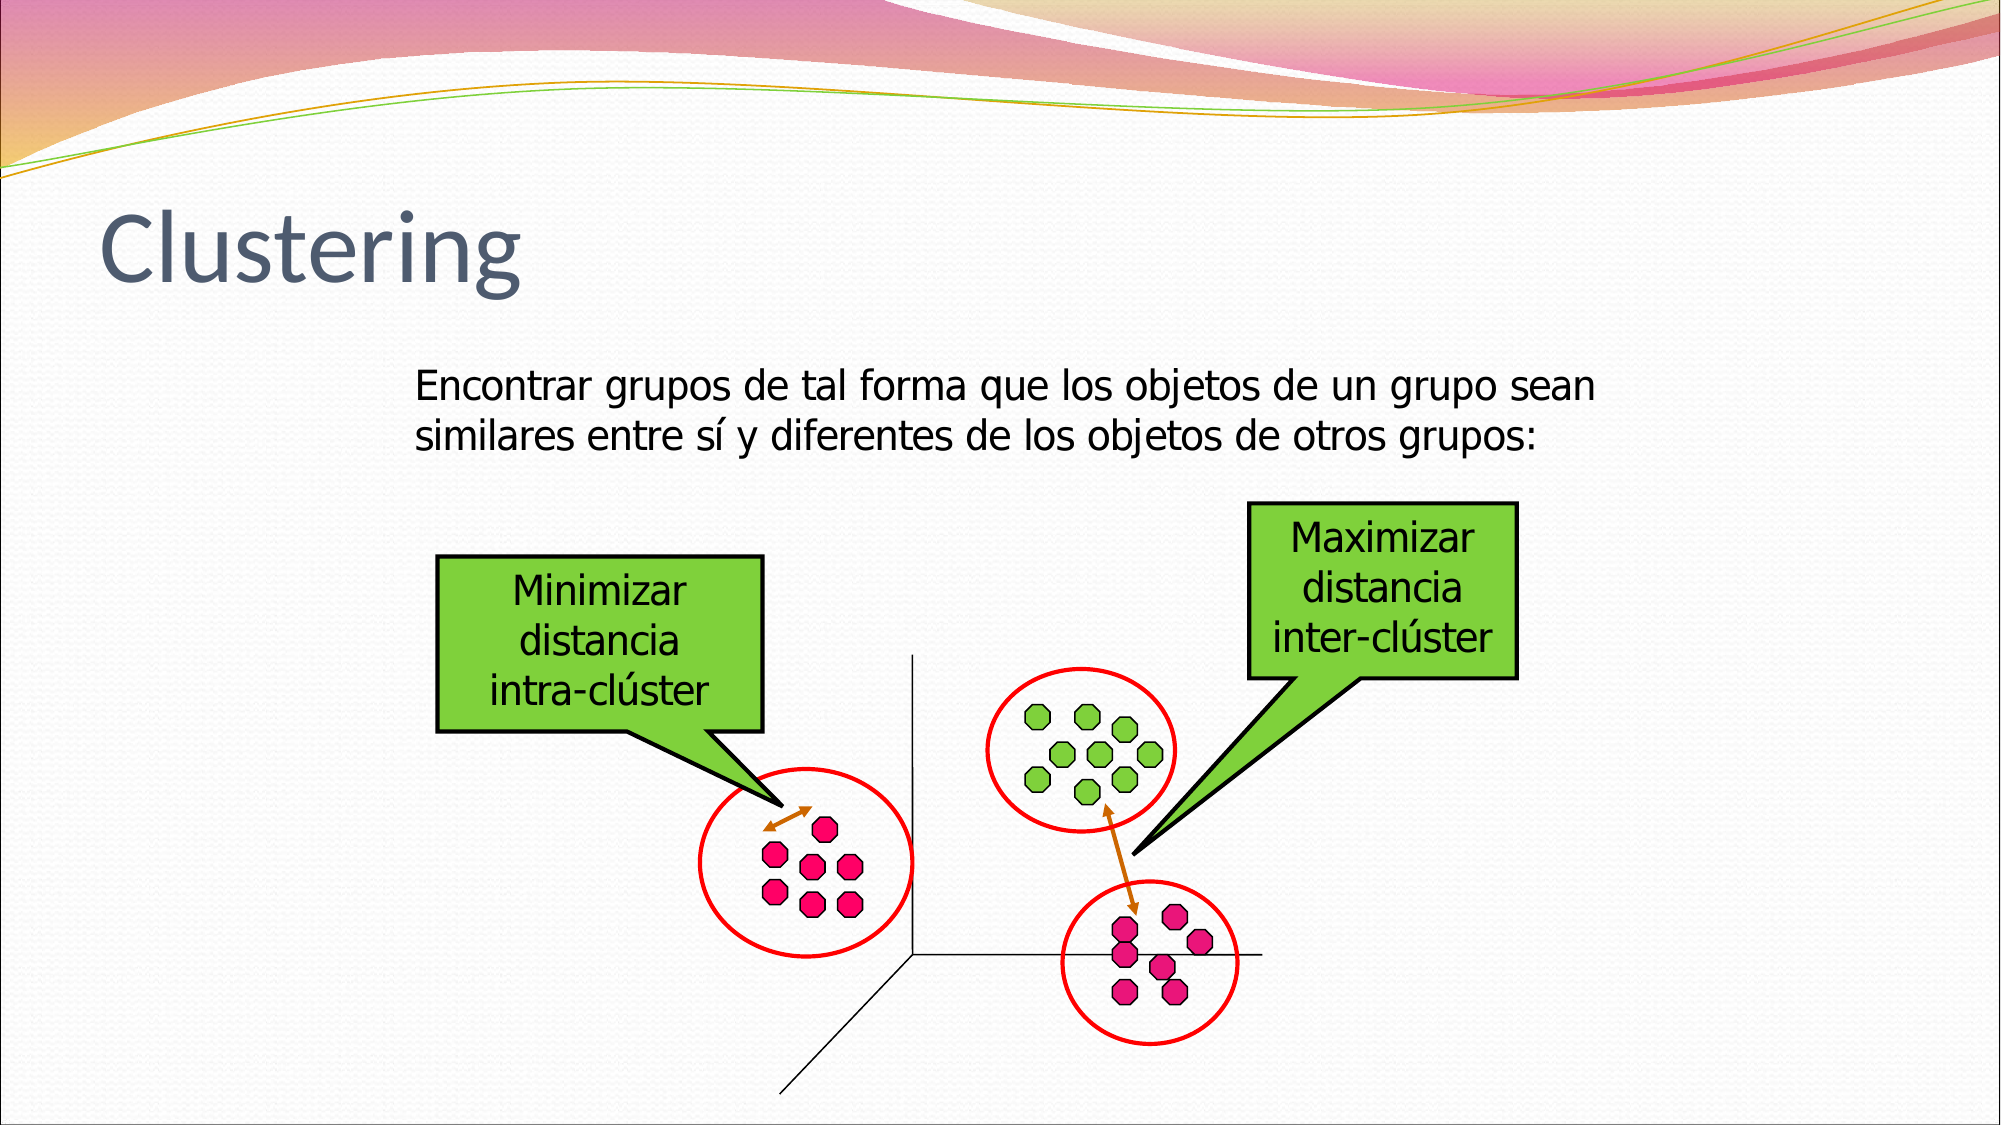

# Clustering

	Encontrar grupos de tal forma que los objetos de un grupo sean similares entre sí y diferentes de los objetos de otros grupos:
Maximizar distancia
inter-clúster

Minimizar distancia
intra-clúster